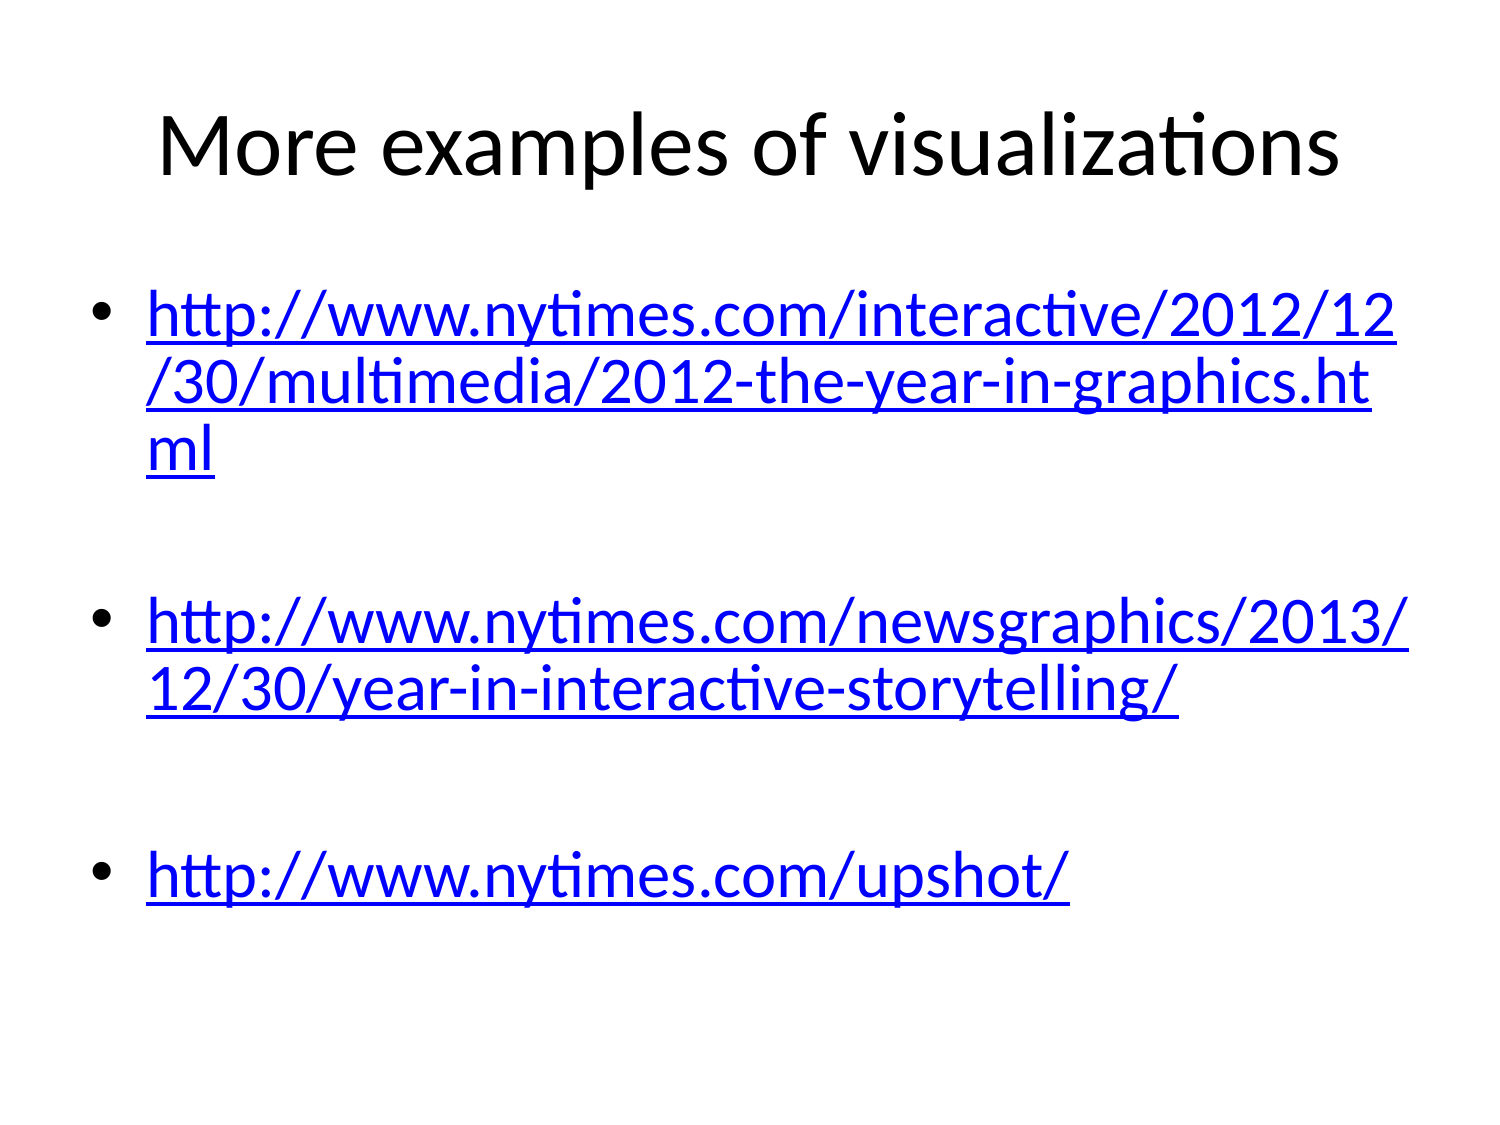

# More examples of visualizations
http://www.nytimes.com/interactive/2012/12/30/multimedia/2012-the-year-in-graphics.html

http://www.nytimes.com/newsgraphics/2013/12/30/year-in-interactive-storytelling/

http://www.nytimes.com/upshot/